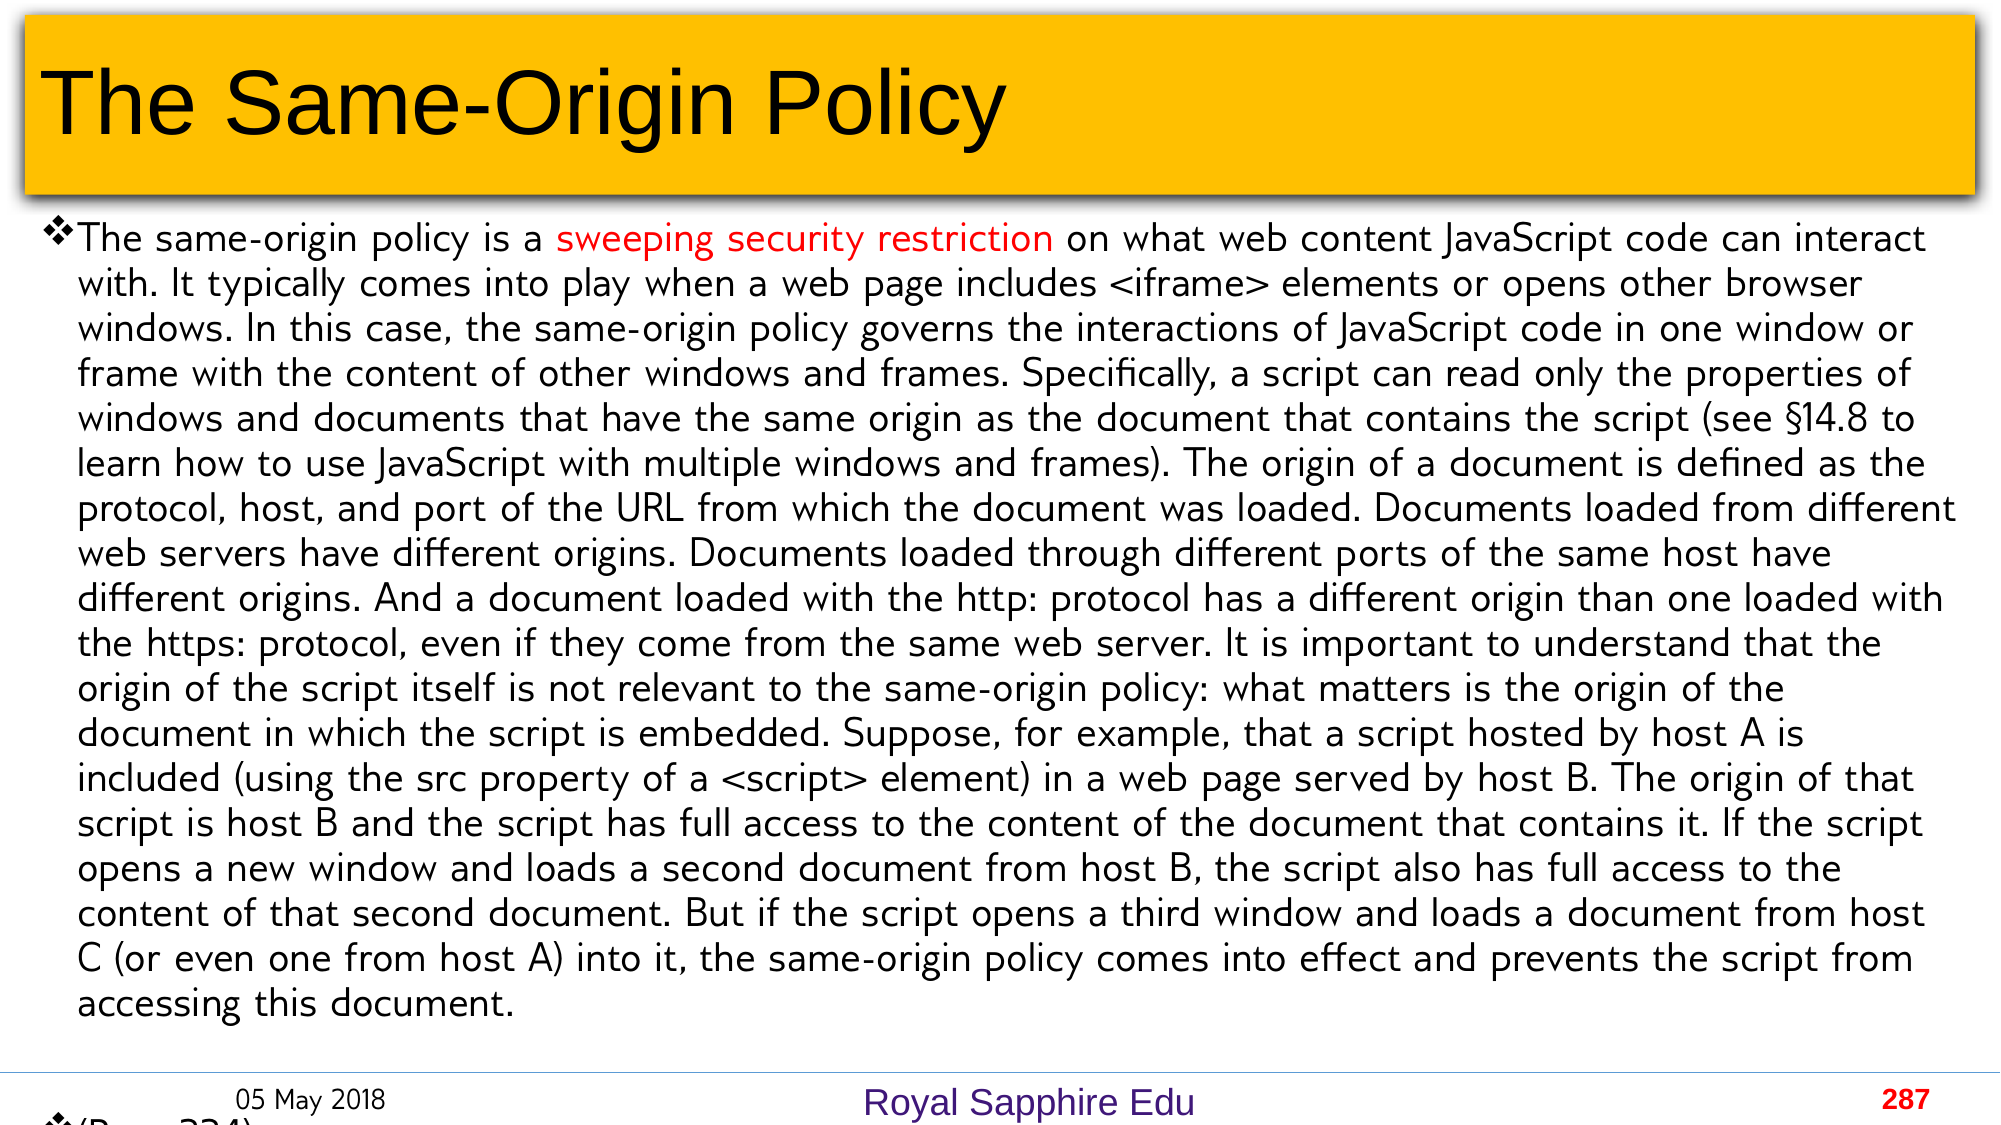

# The Same-Origin Policy
The same-origin policy is a sweeping security restriction on what web content JavaScript code can interact with. It typically comes into play when a web page includes <iframe> elements or opens other browser windows. In this case, the same-origin policy governs the interactions of JavaScript code in one window or frame with the content of other windows and frames. Specifically, a script can read only the properties of windows and documents that have the same origin as the document that contains the script (see §14.8 to learn how to use JavaScript with multiple windows and frames). The origin of a document is defined as the protocol, host, and port of the URL from which the document was loaded. Documents loaded from different web servers have different origins. Documents loaded through different ports of the same host have different origins. And a document loaded with the http: protocol has a different origin than one loaded with the https: protocol, even if they come from the same web server. It is important to understand that the origin of the script itself is not relevant to the same-origin policy: what matters is the origin of the document in which the script is embedded. Suppose, for example, that a script hosted by host A is included (using the src property of a <script> element) in a web page served by host B. The origin of that script is host B and the script has full access to the content of the document that contains it. If the script opens a new window and loads a second document from host B, the script also has full access to the content of that second document. But if the script opens a third window and loads a document from host C (or even one from host A) into it, the same-origin policy comes into effect and prevents the script from accessing this document.

(Page 334).
05 May 2018
287